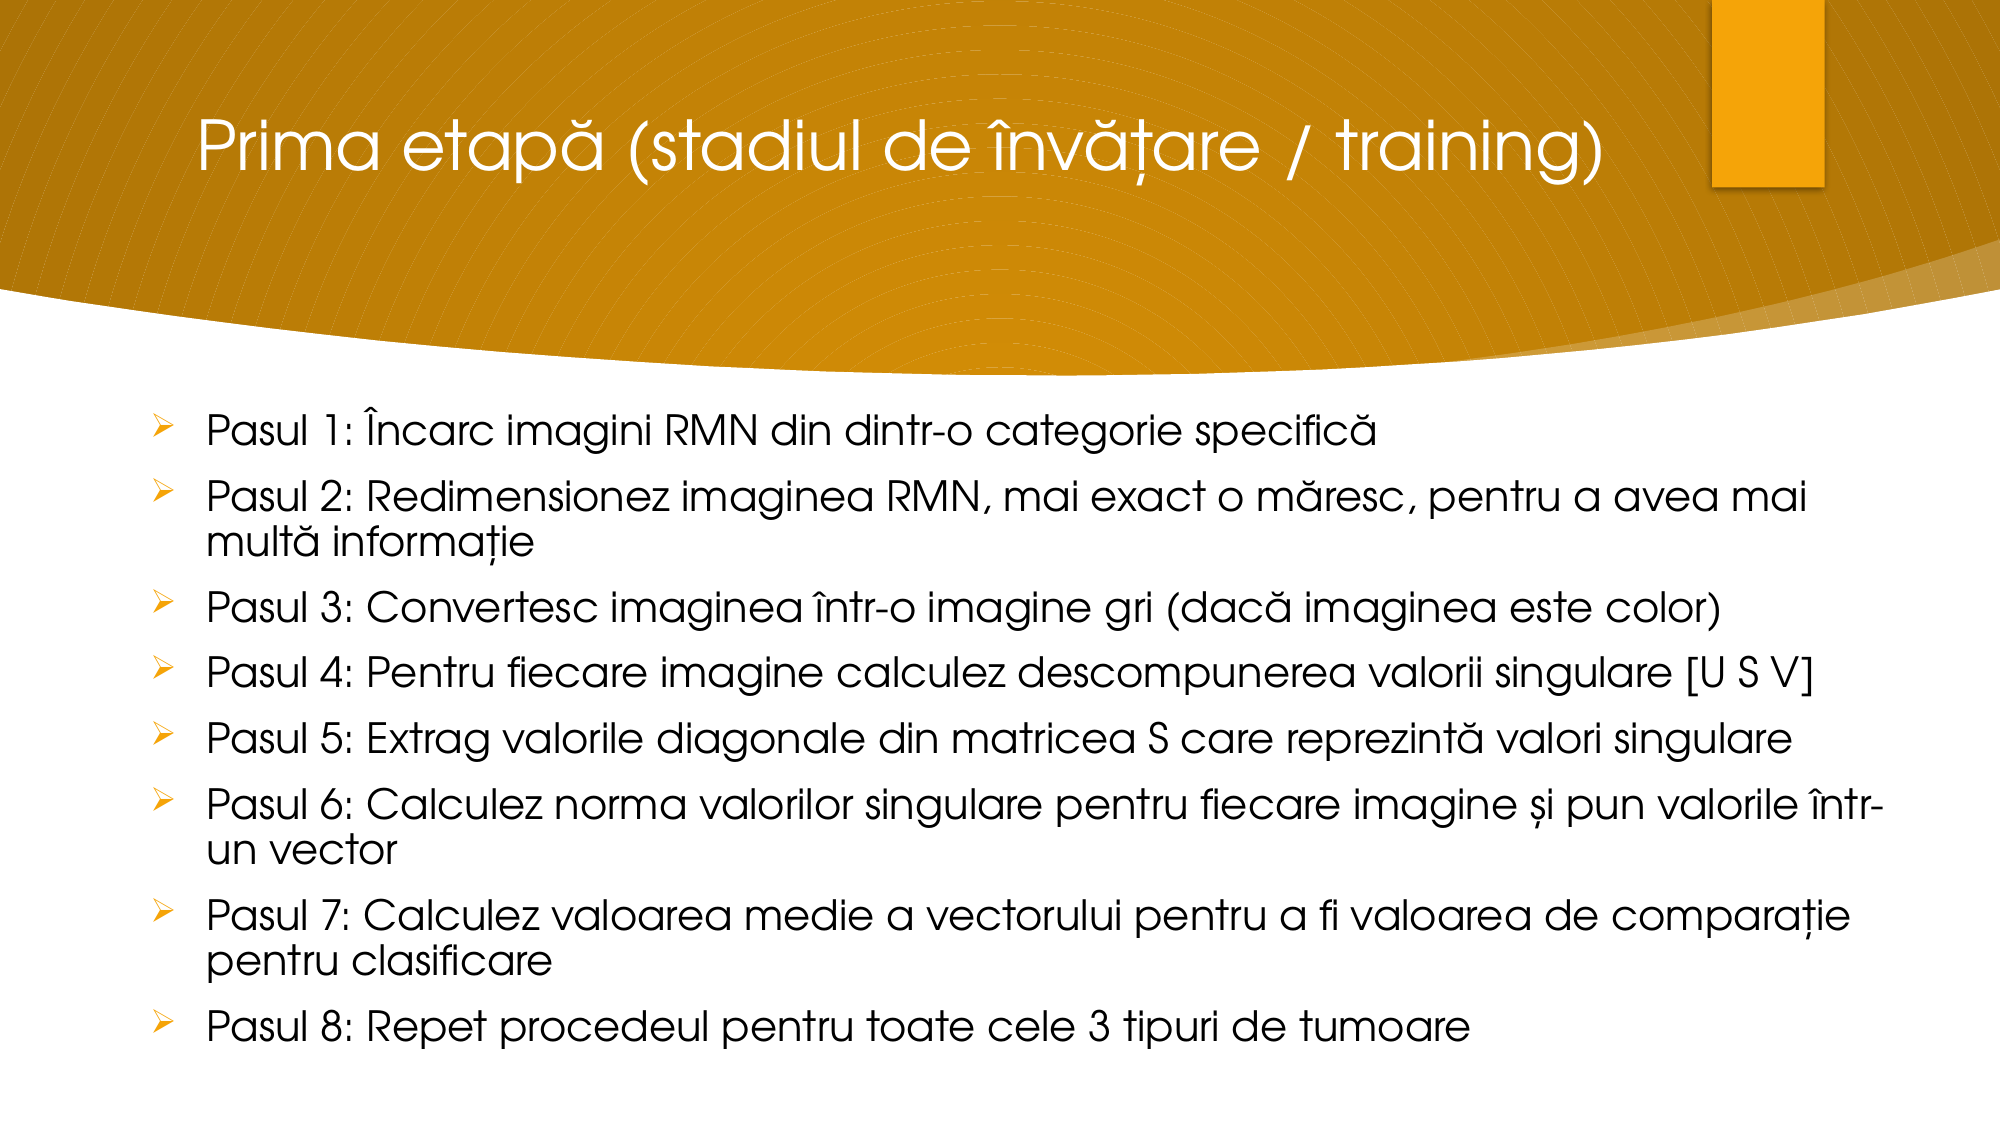

# Prima etapă (stadiul de învățare / training)

Pasul 1: Încarc imagini RMN din dintr-o categorie specifică
Pasul 2: Redimensionez imaginea RMN, mai exact o măresc, pentru a avea mai multă informație
Pasul 3: Convertesc imaginea într-o imagine gri (dacă imaginea este color)
Pasul 4: Pentru fiecare imagine calculez descompunerea valorii singulare [U S V]
Pasul 5: Extrag valorile diagonale din matricea S care reprezintă valori singulare
Pasul 6: Calculez norma valorilor singulare pentru fiecare imagine și pun valorile într-un vector
Pasul 7: Calculez valoarea medie a vectorului pentru a fi valoarea de comparație pentru clasificare
Pasul 8: Repet procedeul pentru toate cele 3 tipuri de tumoare